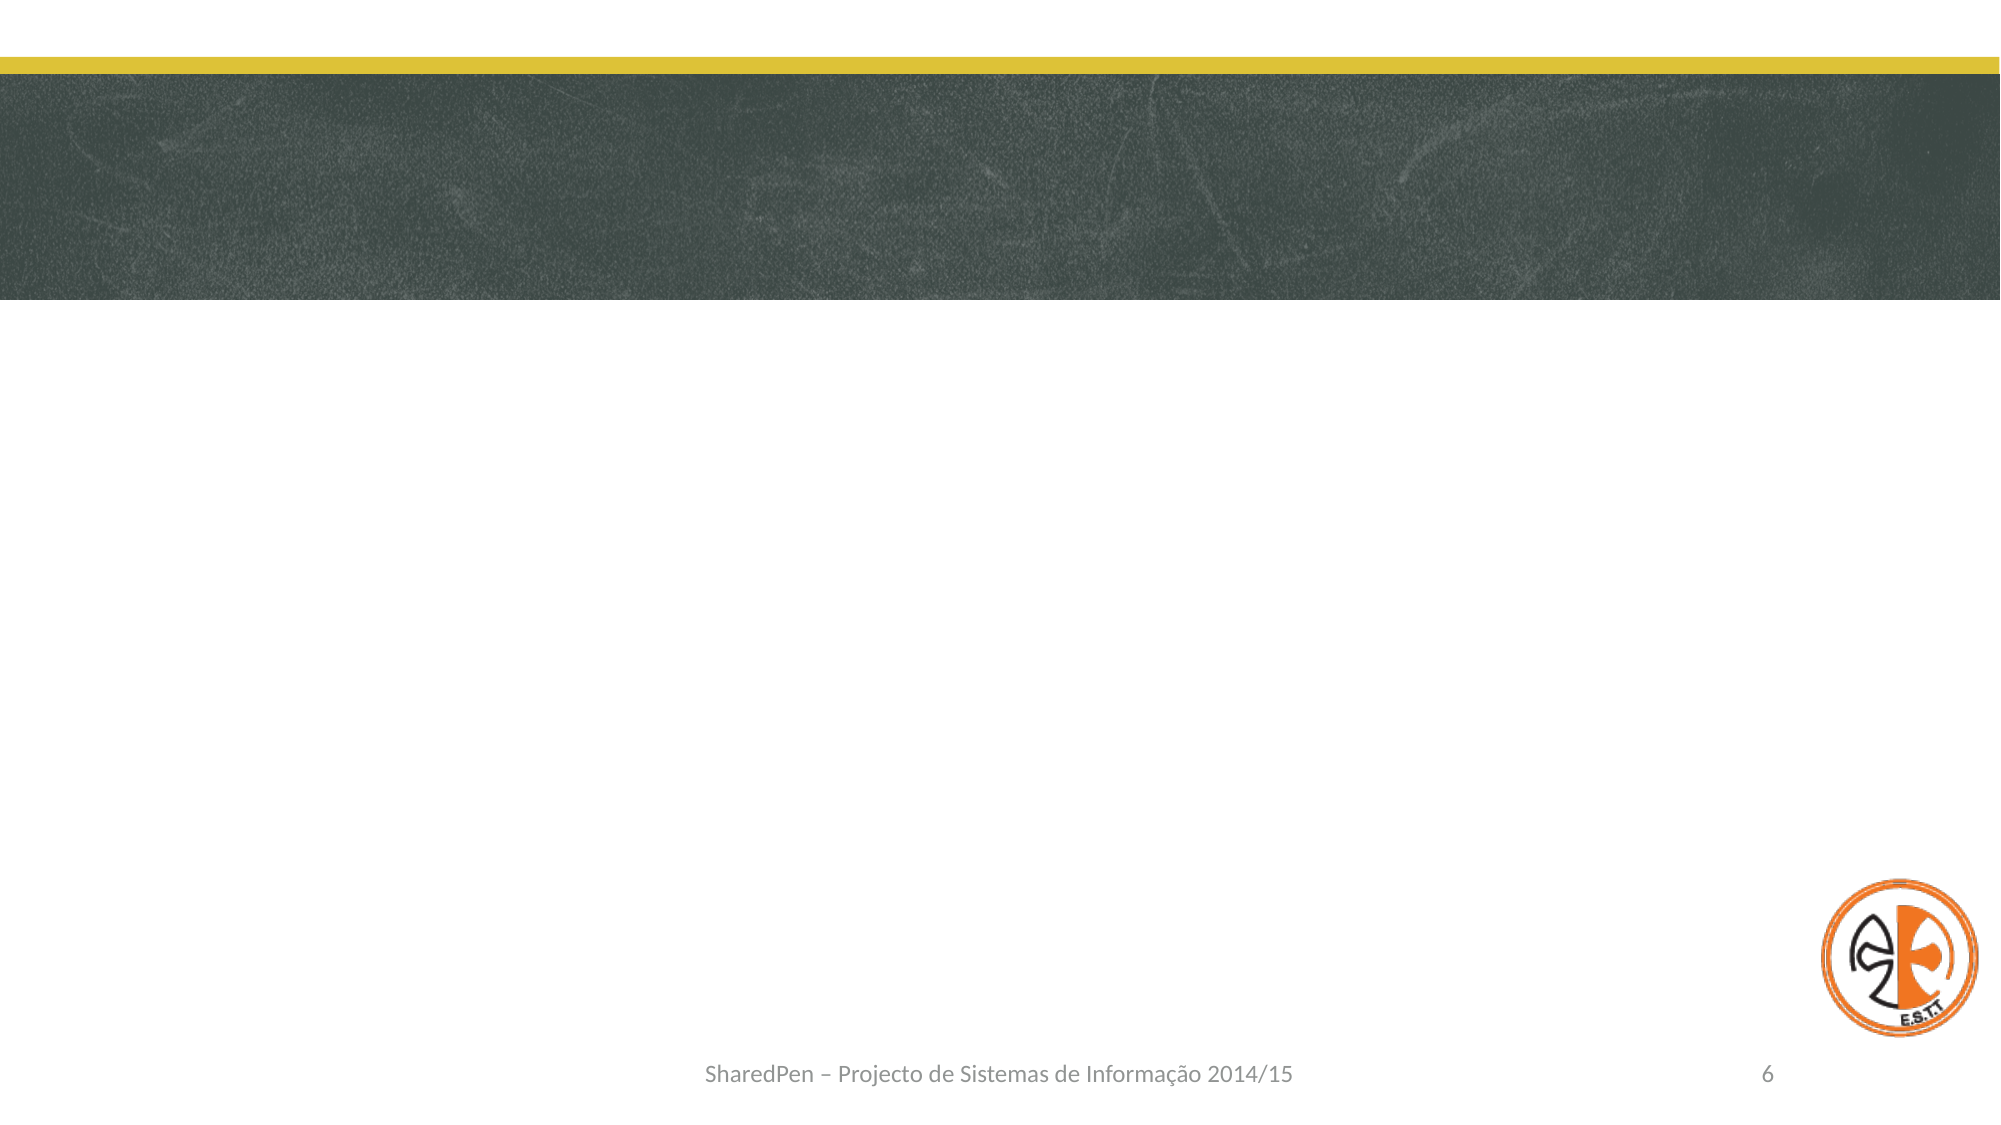

#
SharedPen – Projecto de Sistemas de Informação 2014/15
6